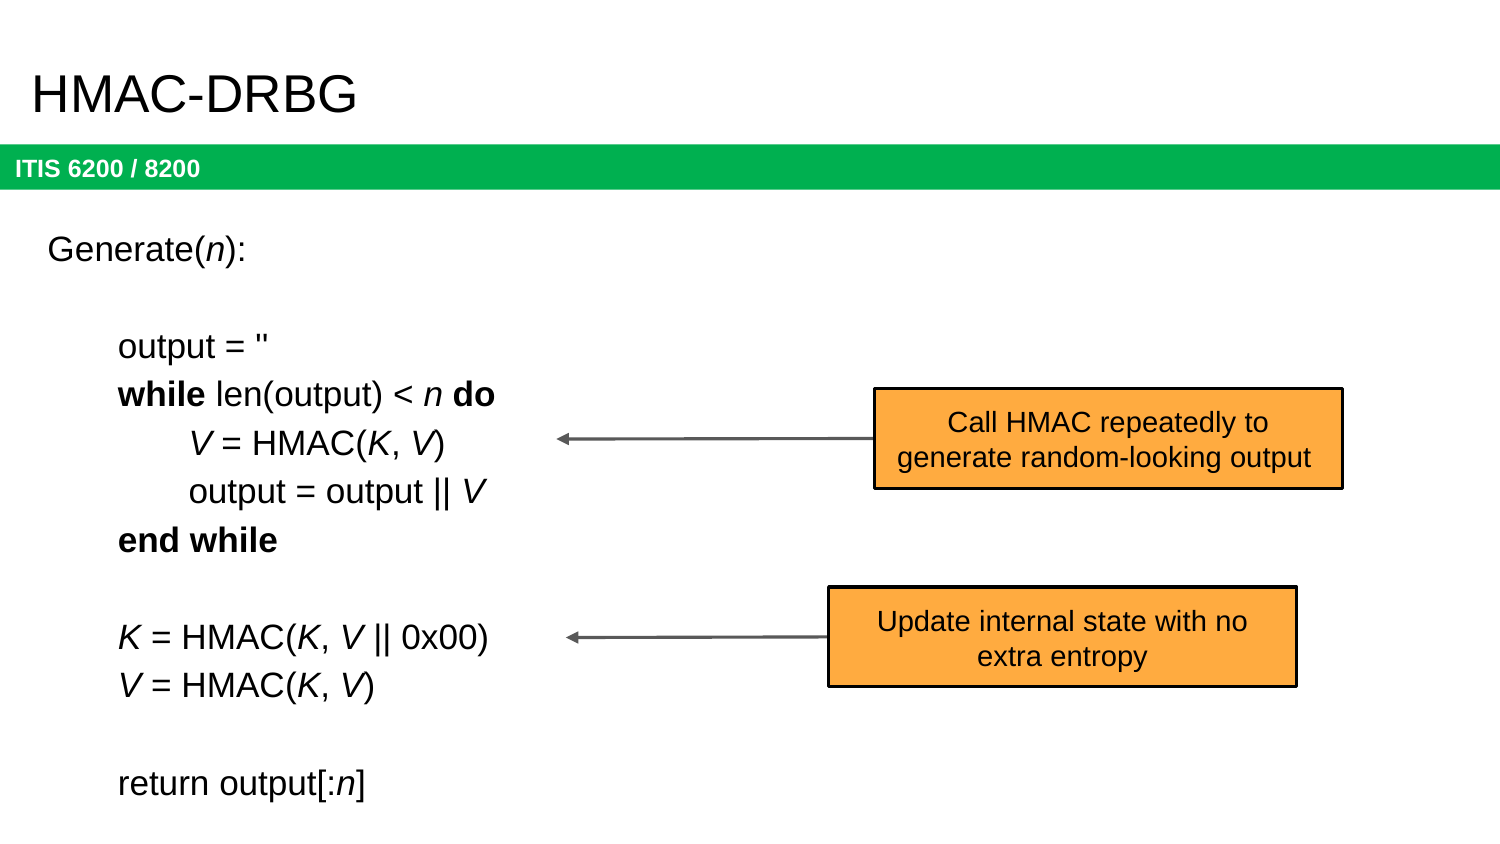

# HMAC-DRBG
Generate(n):

output = ''
while len(output) < n do
V = HMAC(K, V)
output = output || V
end while
K = HMAC(K, V || 0x00)
V = HMAC(K, V)

return output[:n]
Call HMAC repeatedly to generate random-looking output
Update internal state with no extra entropy